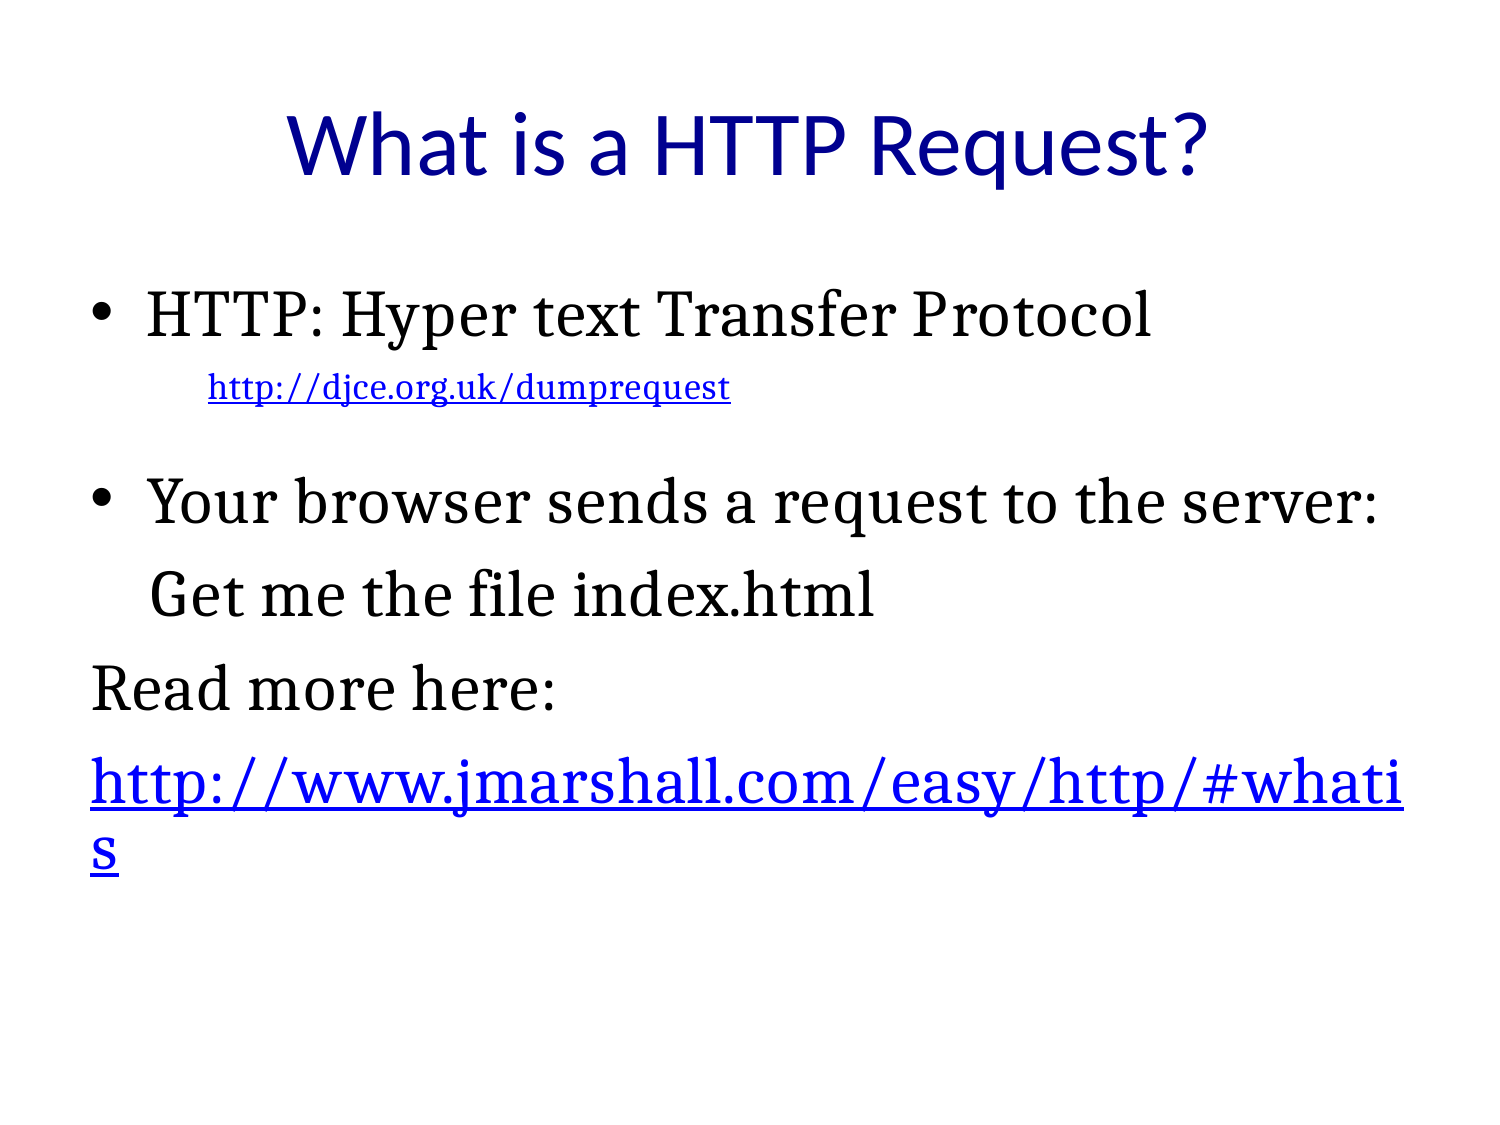

# What is a HTTP Request?
HTTP: Hyper text Transfer Protocol

Your browser sends a request to the server:
    Get me the file index.html
Read more here:
http://www.jmarshall.com/easy/http/#whatis

http://djce.org.uk/dumprequest